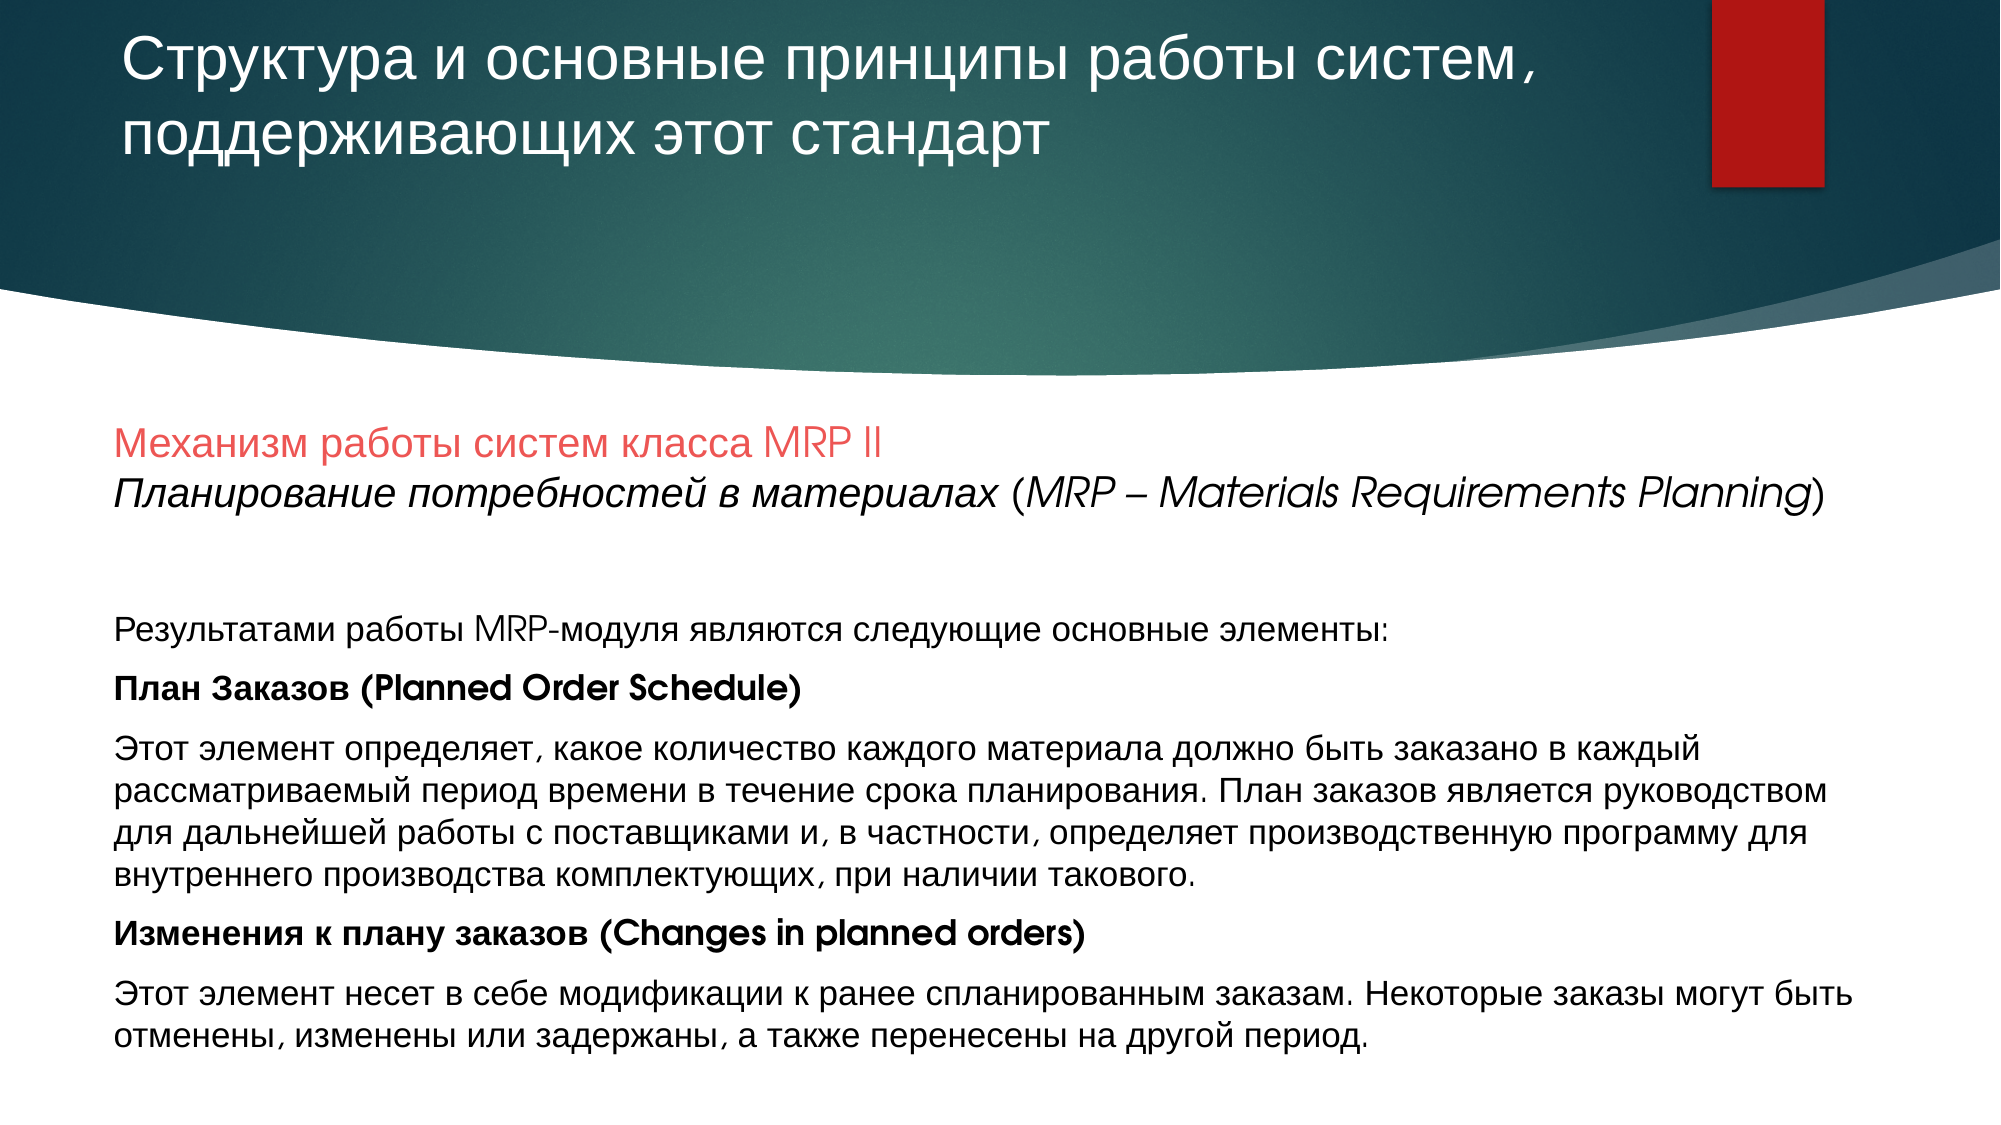

# Структура и основные принципы работы систем, поддерживающих этот стандарт

Механизм работы систем класса MRP II
Планирование потребностей в материалах (MRP – Materials Requirements Planning)
Результатами работы MRP-модуля являются следующие основные элементы:
План Заказов (Planned Order Schedule)
Этот элемент определяет, какое количество каждого материала должно быть заказано в каждый рассматриваемый период времени в течение срока планирования. План заказов является руководством для дальнейшей работы с поставщиками и, в частности, определяет производственную программу для внутреннего производства комплектующих, при наличии такового.
Изменения к плану заказов (Changes in planned orders)
Этот элемент несет в себе модификации к ранее спланированным заказам. Некоторые заказы могут быть отменены, изменены или задержаны, а также перенесены на другой период.